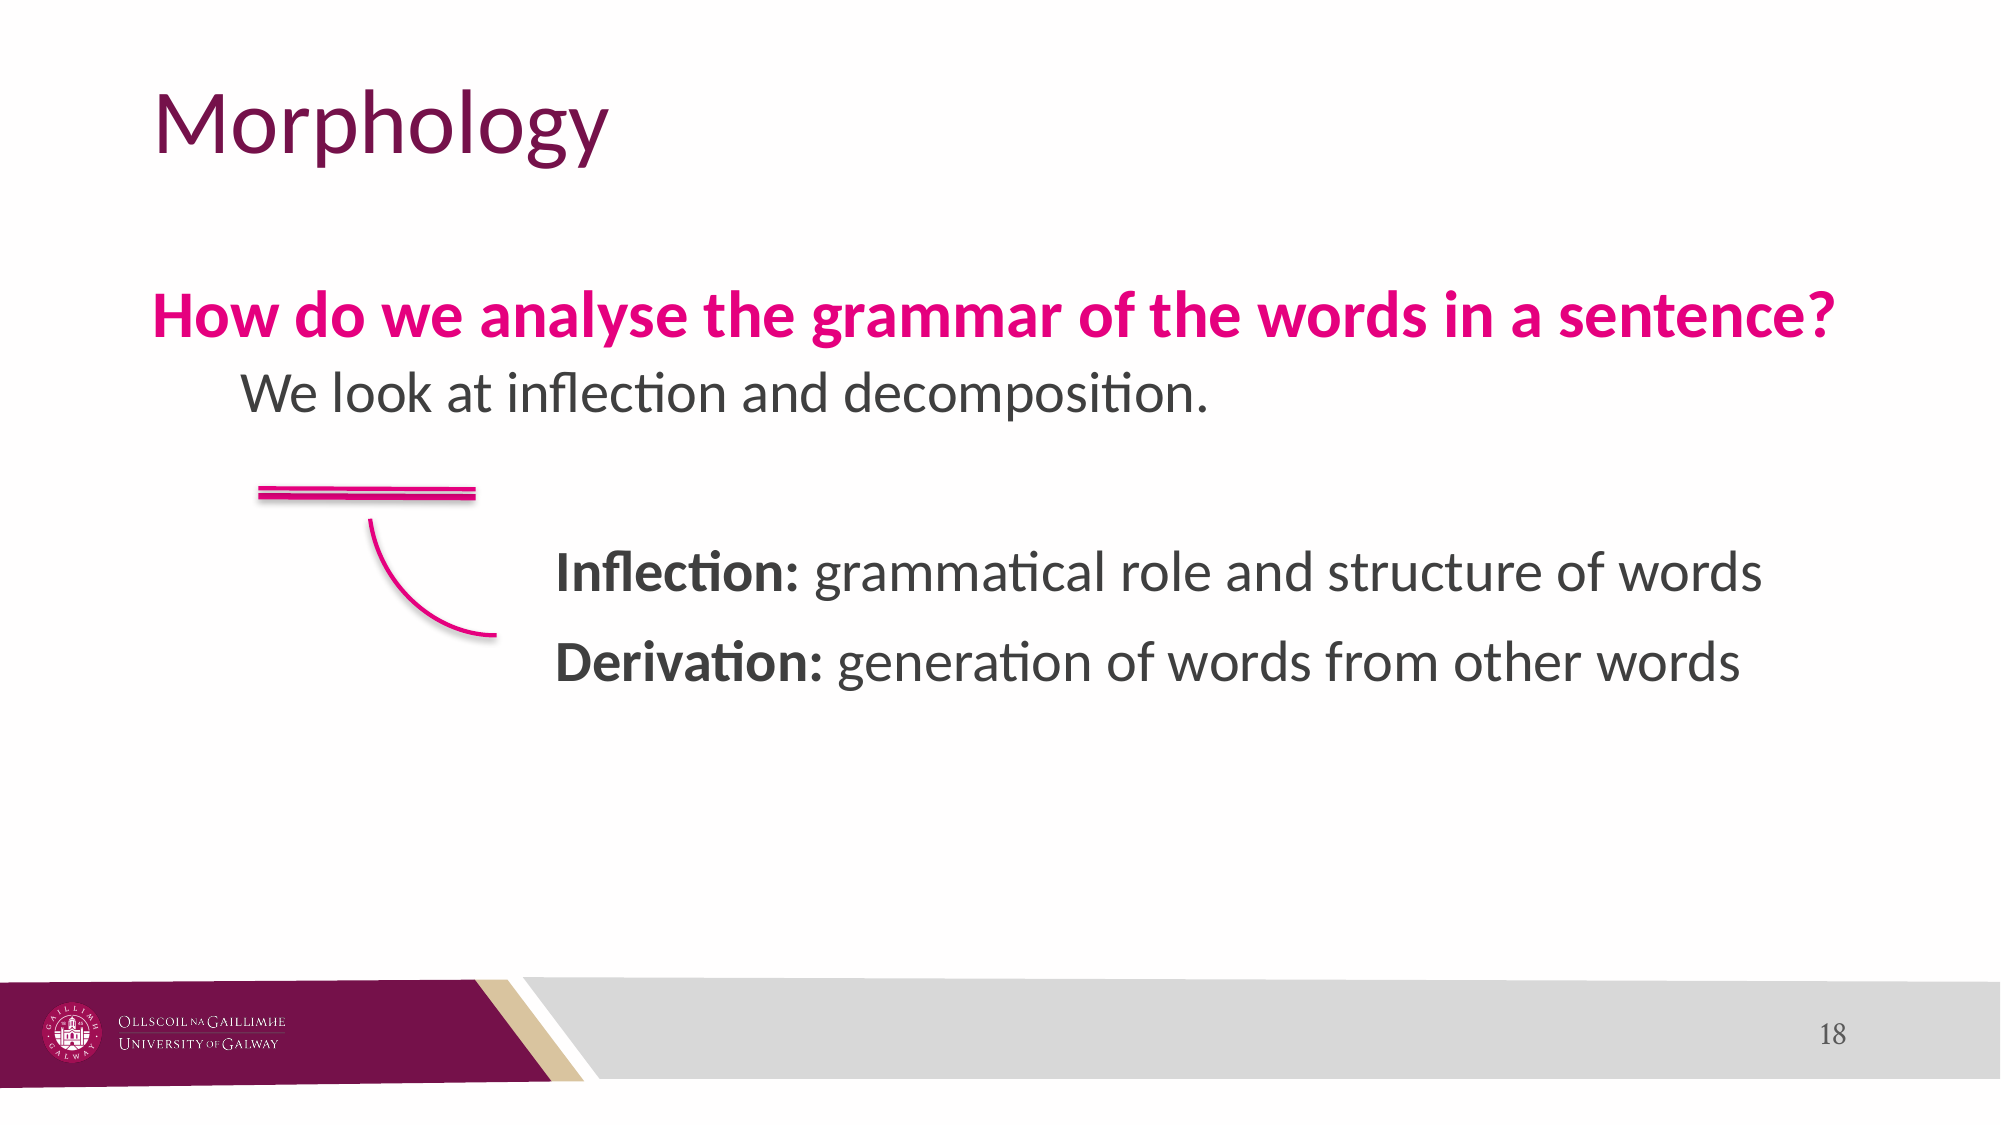

# Morphology
How do we analyse the grammar of the words in a sentence?
We look at inflection and decomposition.

Inflection: grammatical role and structure of words
Derivation: generation of words from other words
18